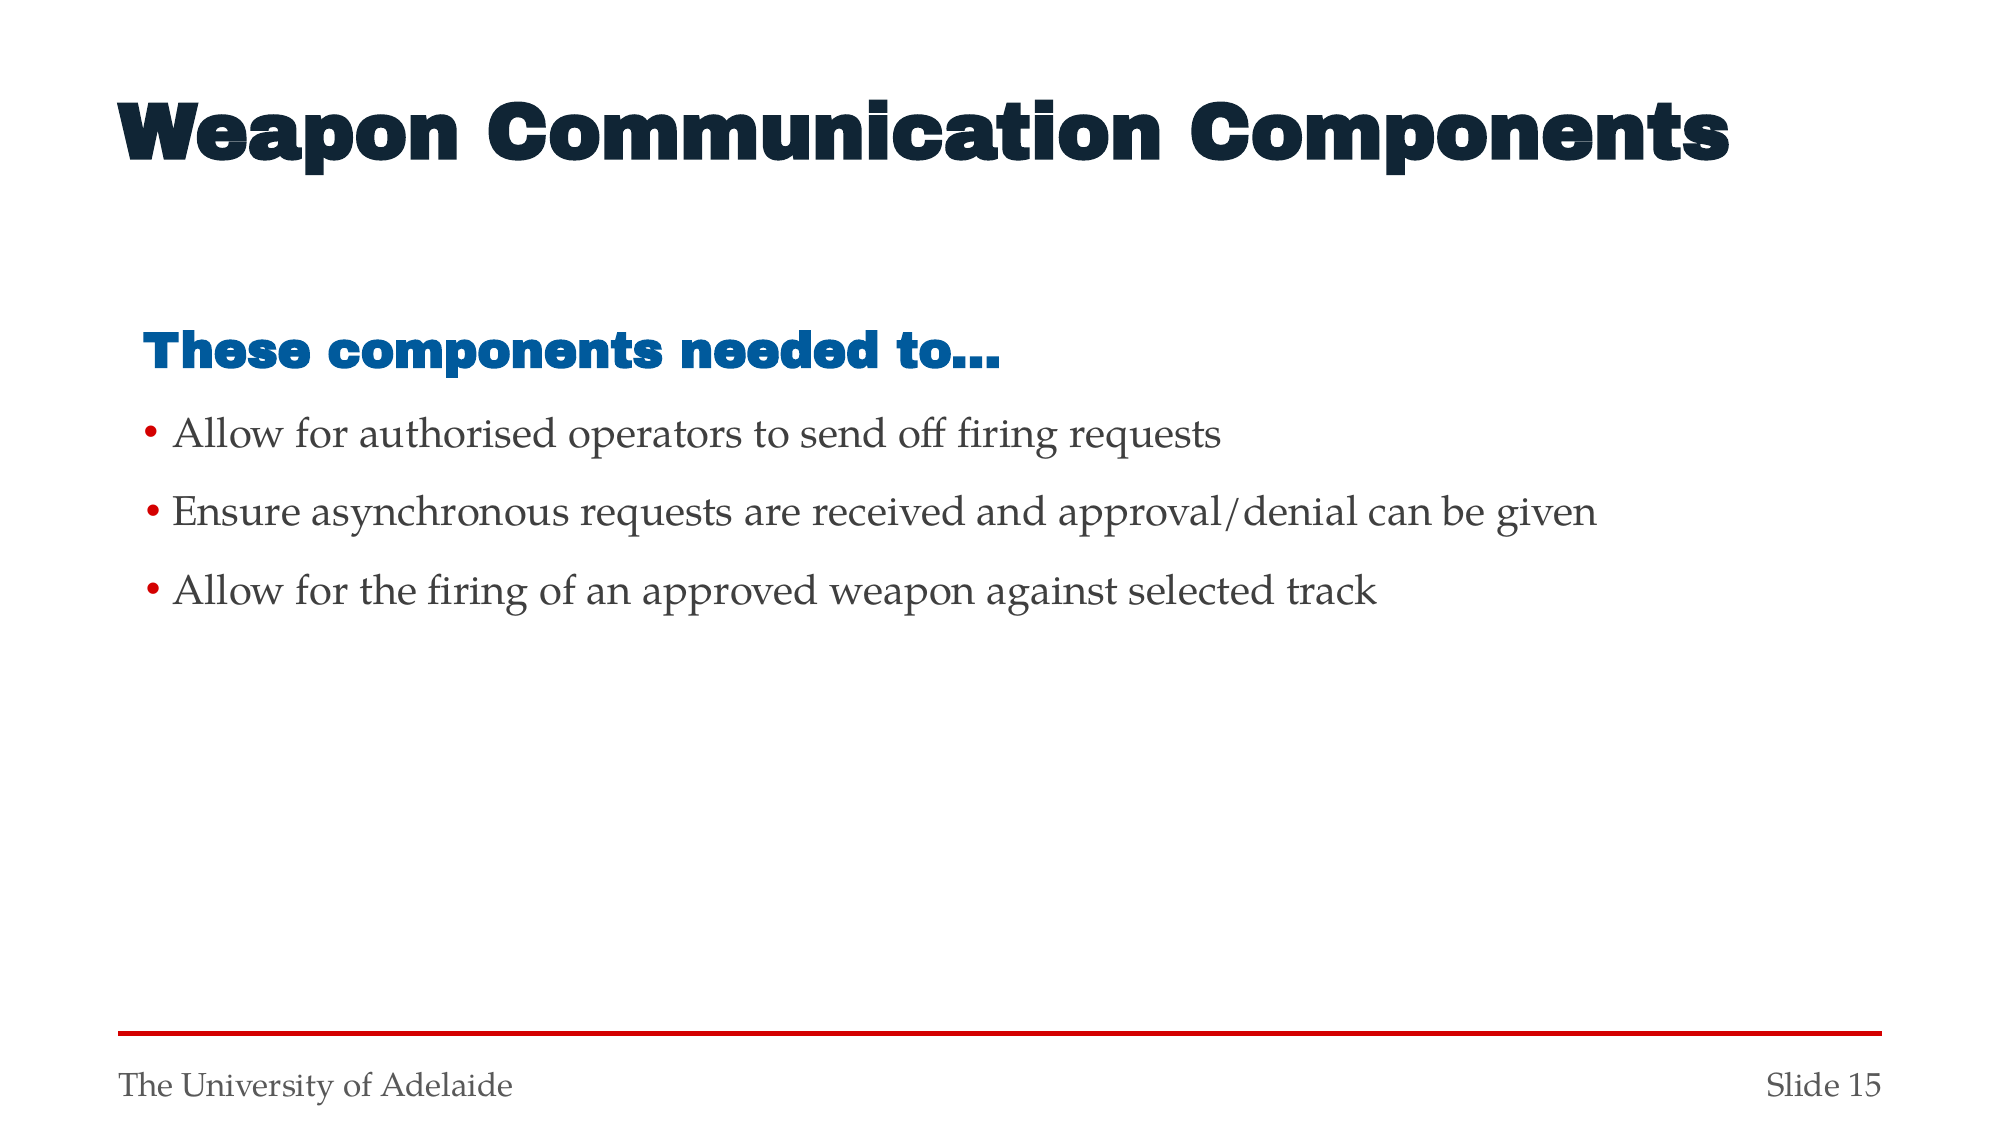

# Weapon Communication Components
These components needed to...
Allow for authorised operators to send off firing requests
Ensure asynchronous requests are received and approval/denial can be given
Allow for the firing of an approved weapon against selected track

The University of Adelaide
Slide 15